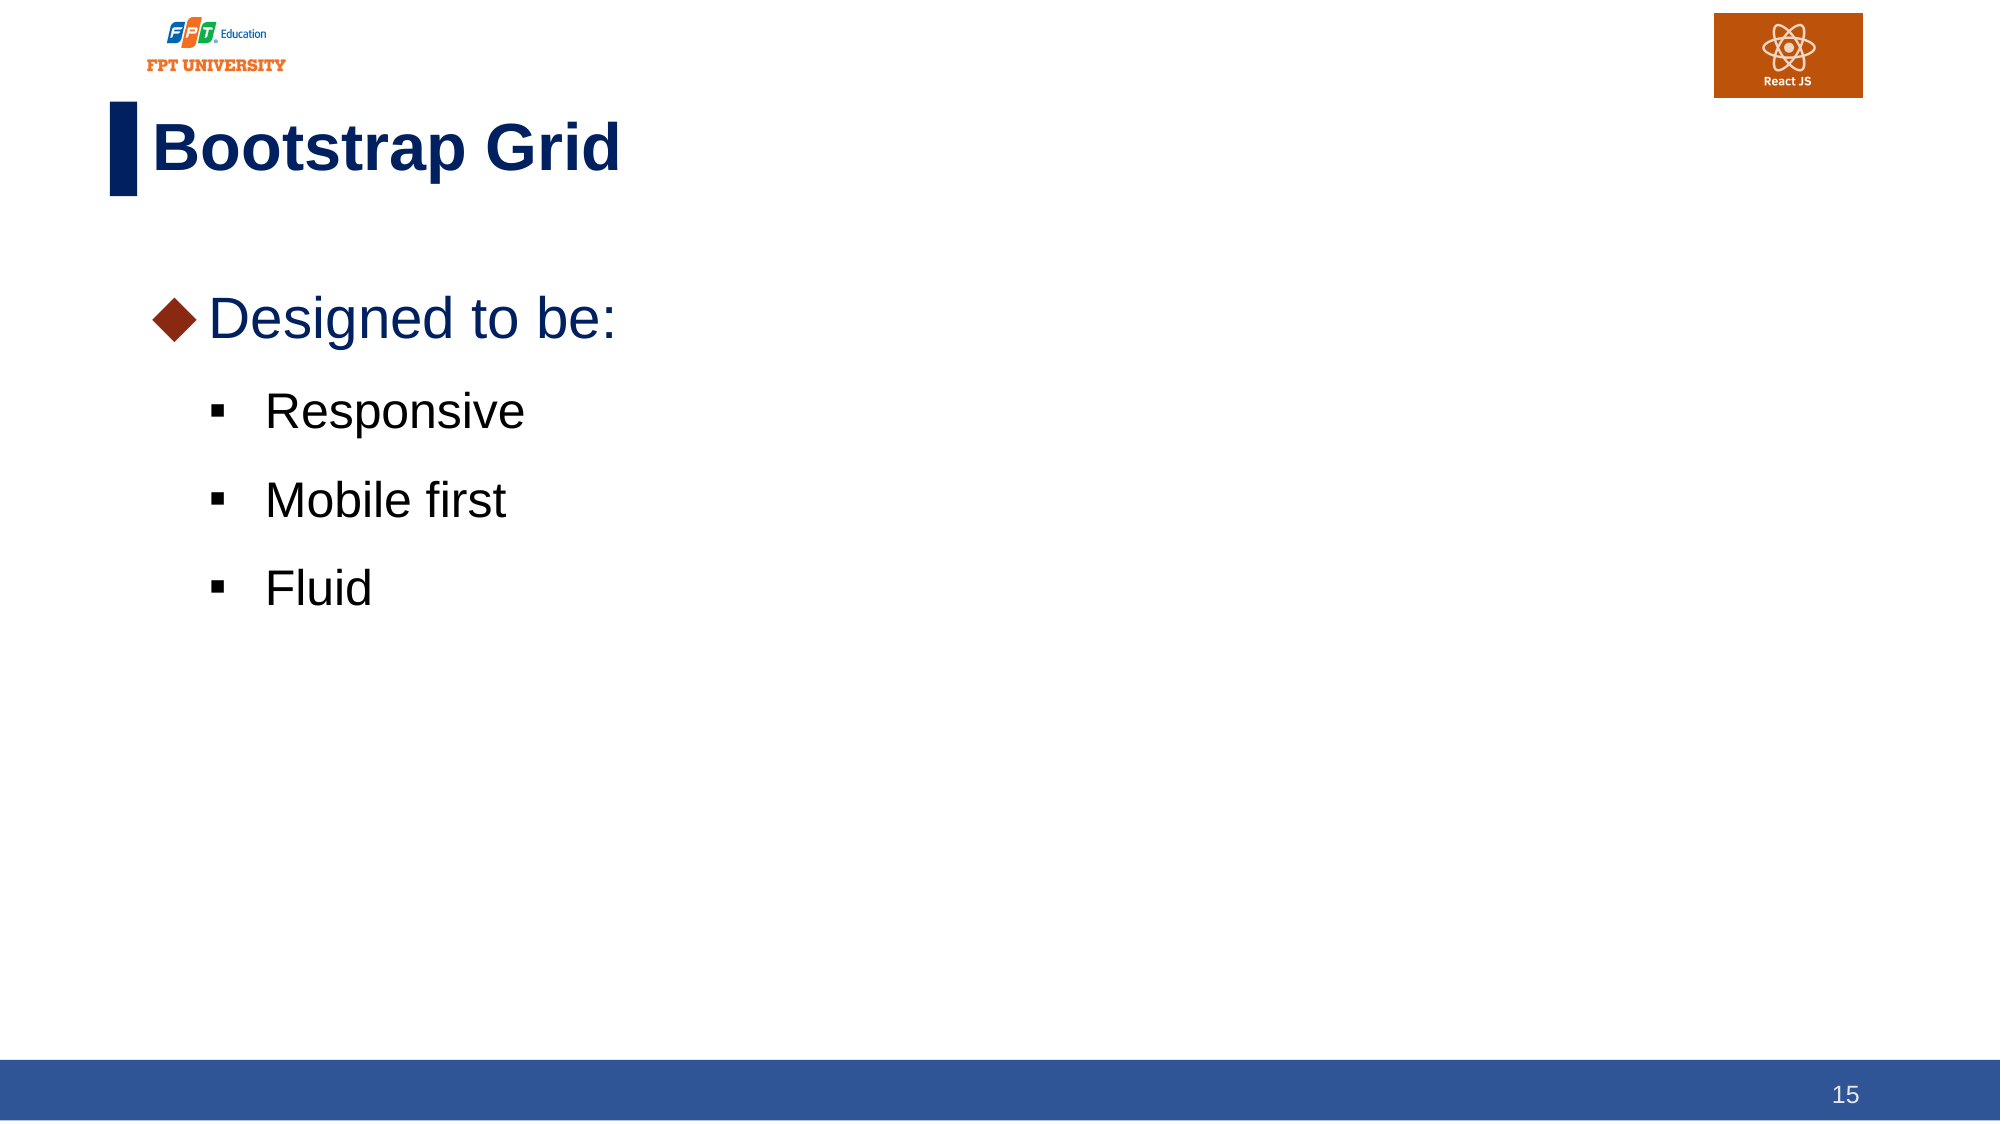

# Bootstrap Grid
Designed to be:
Responsive
Mobile first
Fluid

15